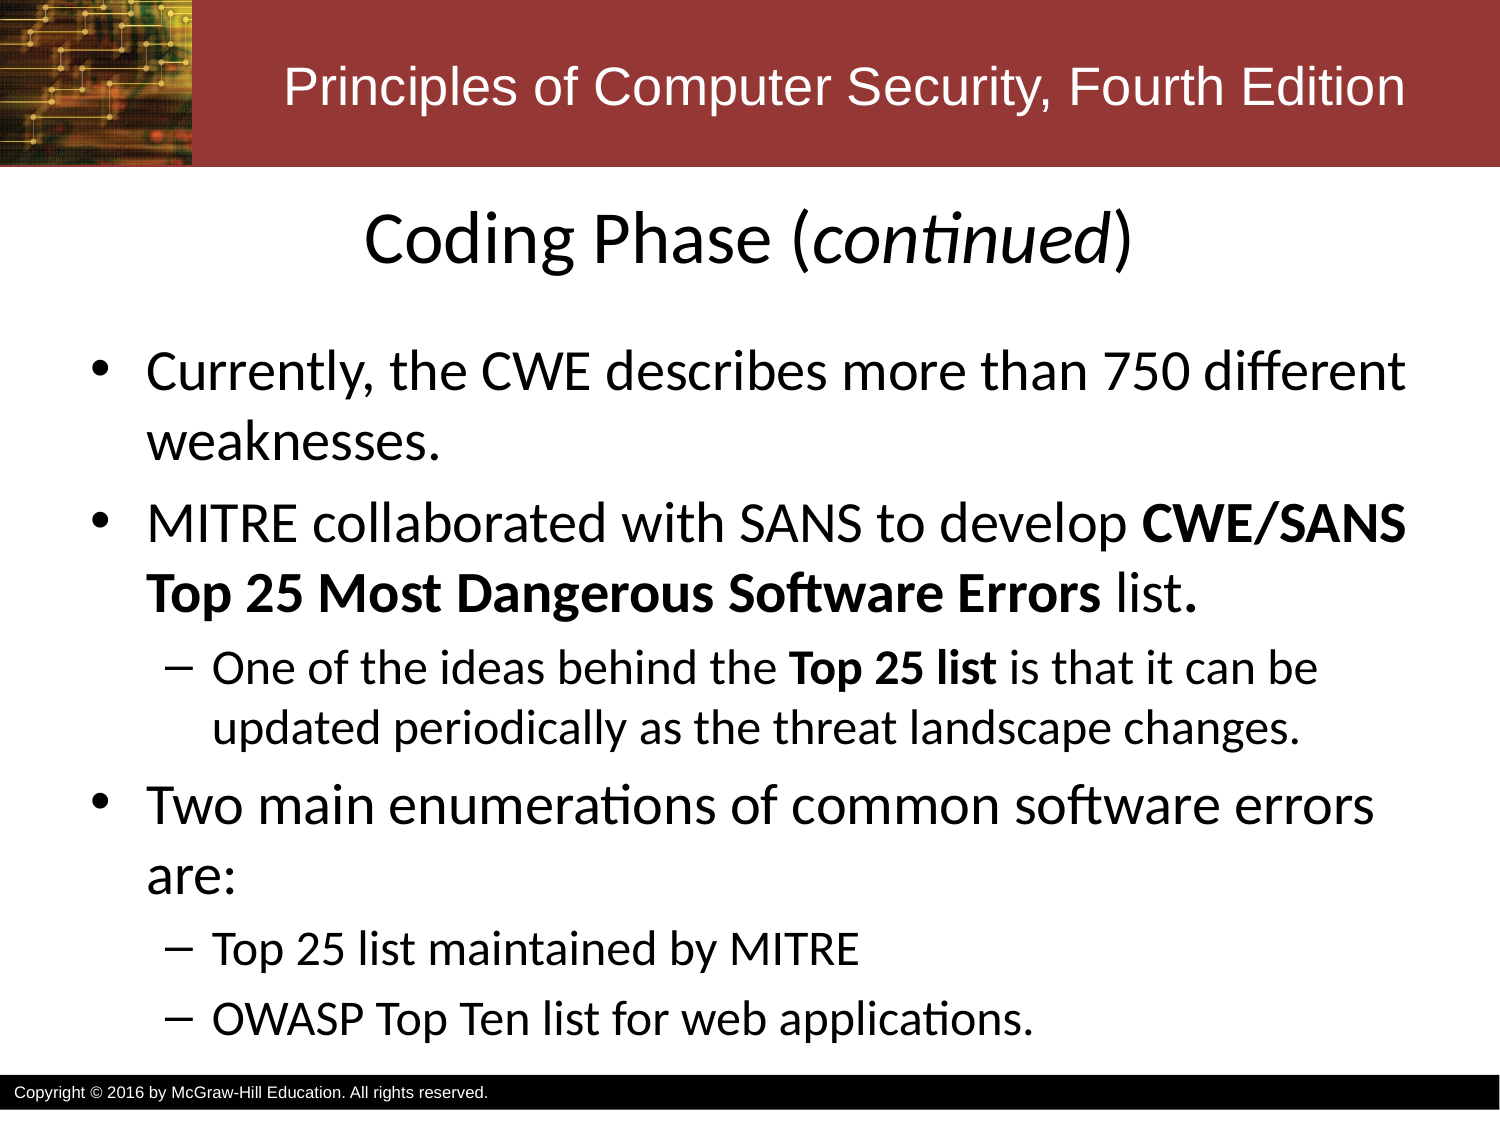

# Coding Phase (continued)
Currently, the CWE describes more than 750 different weaknesses.
MITRE collaborated with SANS to develop CWE/SANS Top 25 Most Dangerous Software Errors list.
One of the ideas behind the Top 25 list is that it can be updated periodically as the threat landscape changes.
Two main enumerations of common software errors are:
Top 25 list maintained by MITRE
OWASP Top Ten list for web applications.